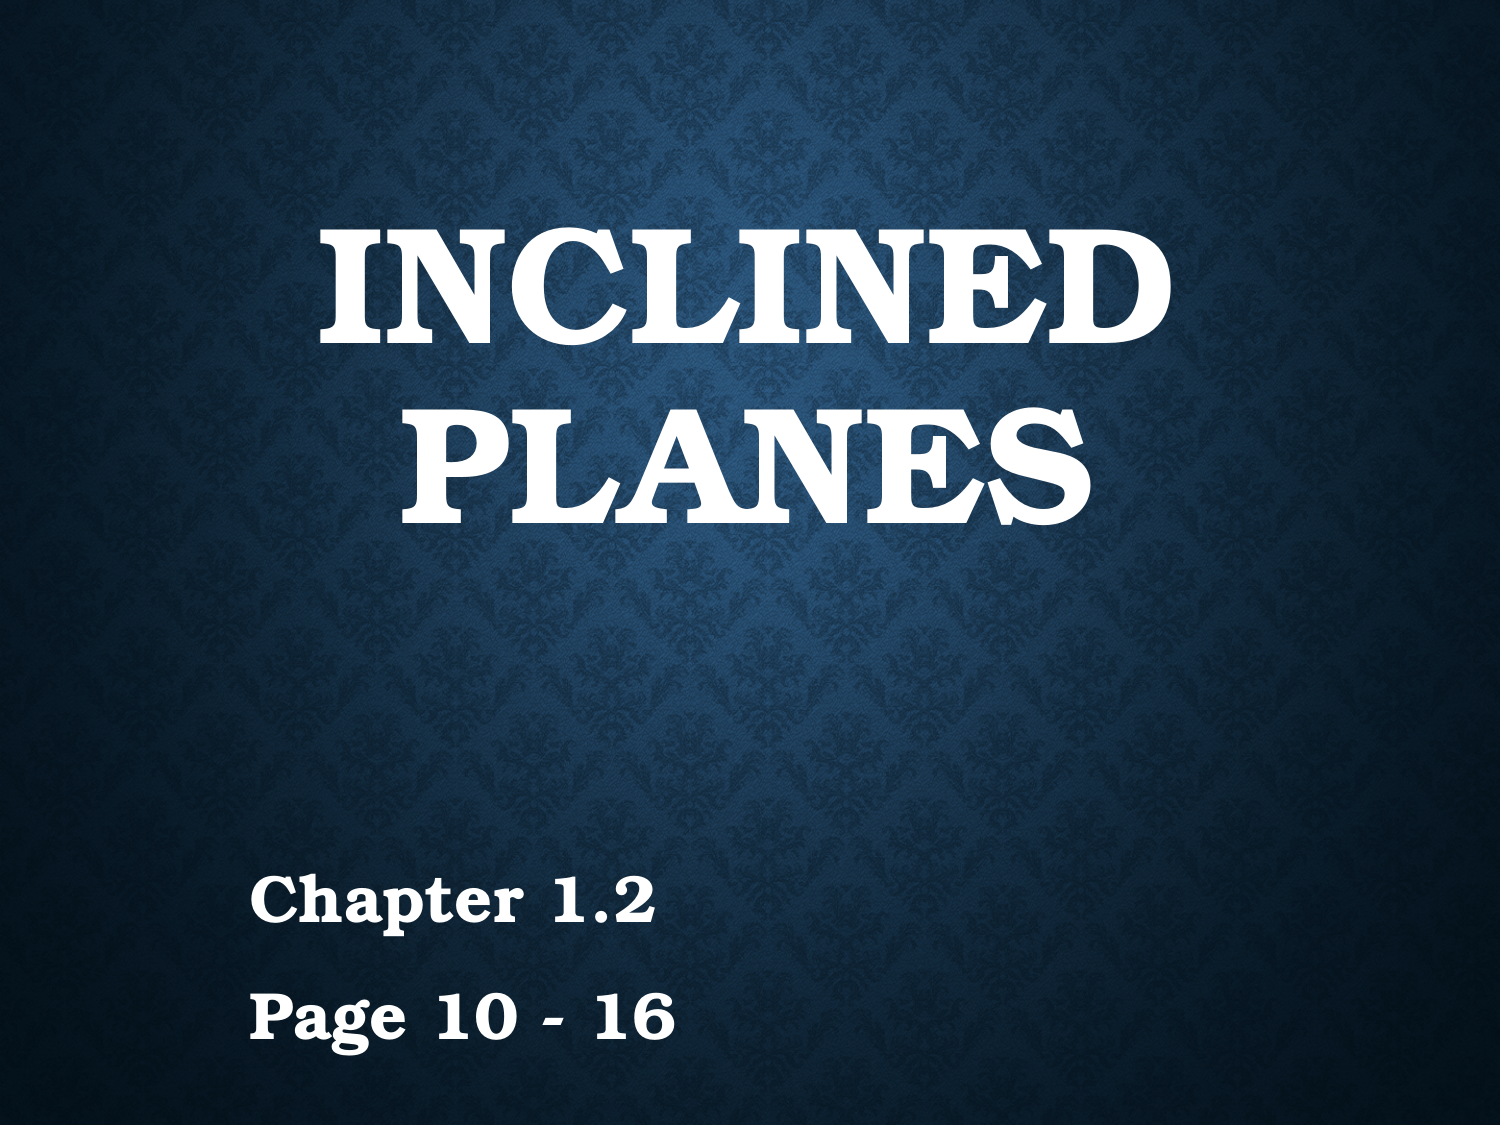

# Inclined Planes
Chapter 1.2
Page 10 - 16